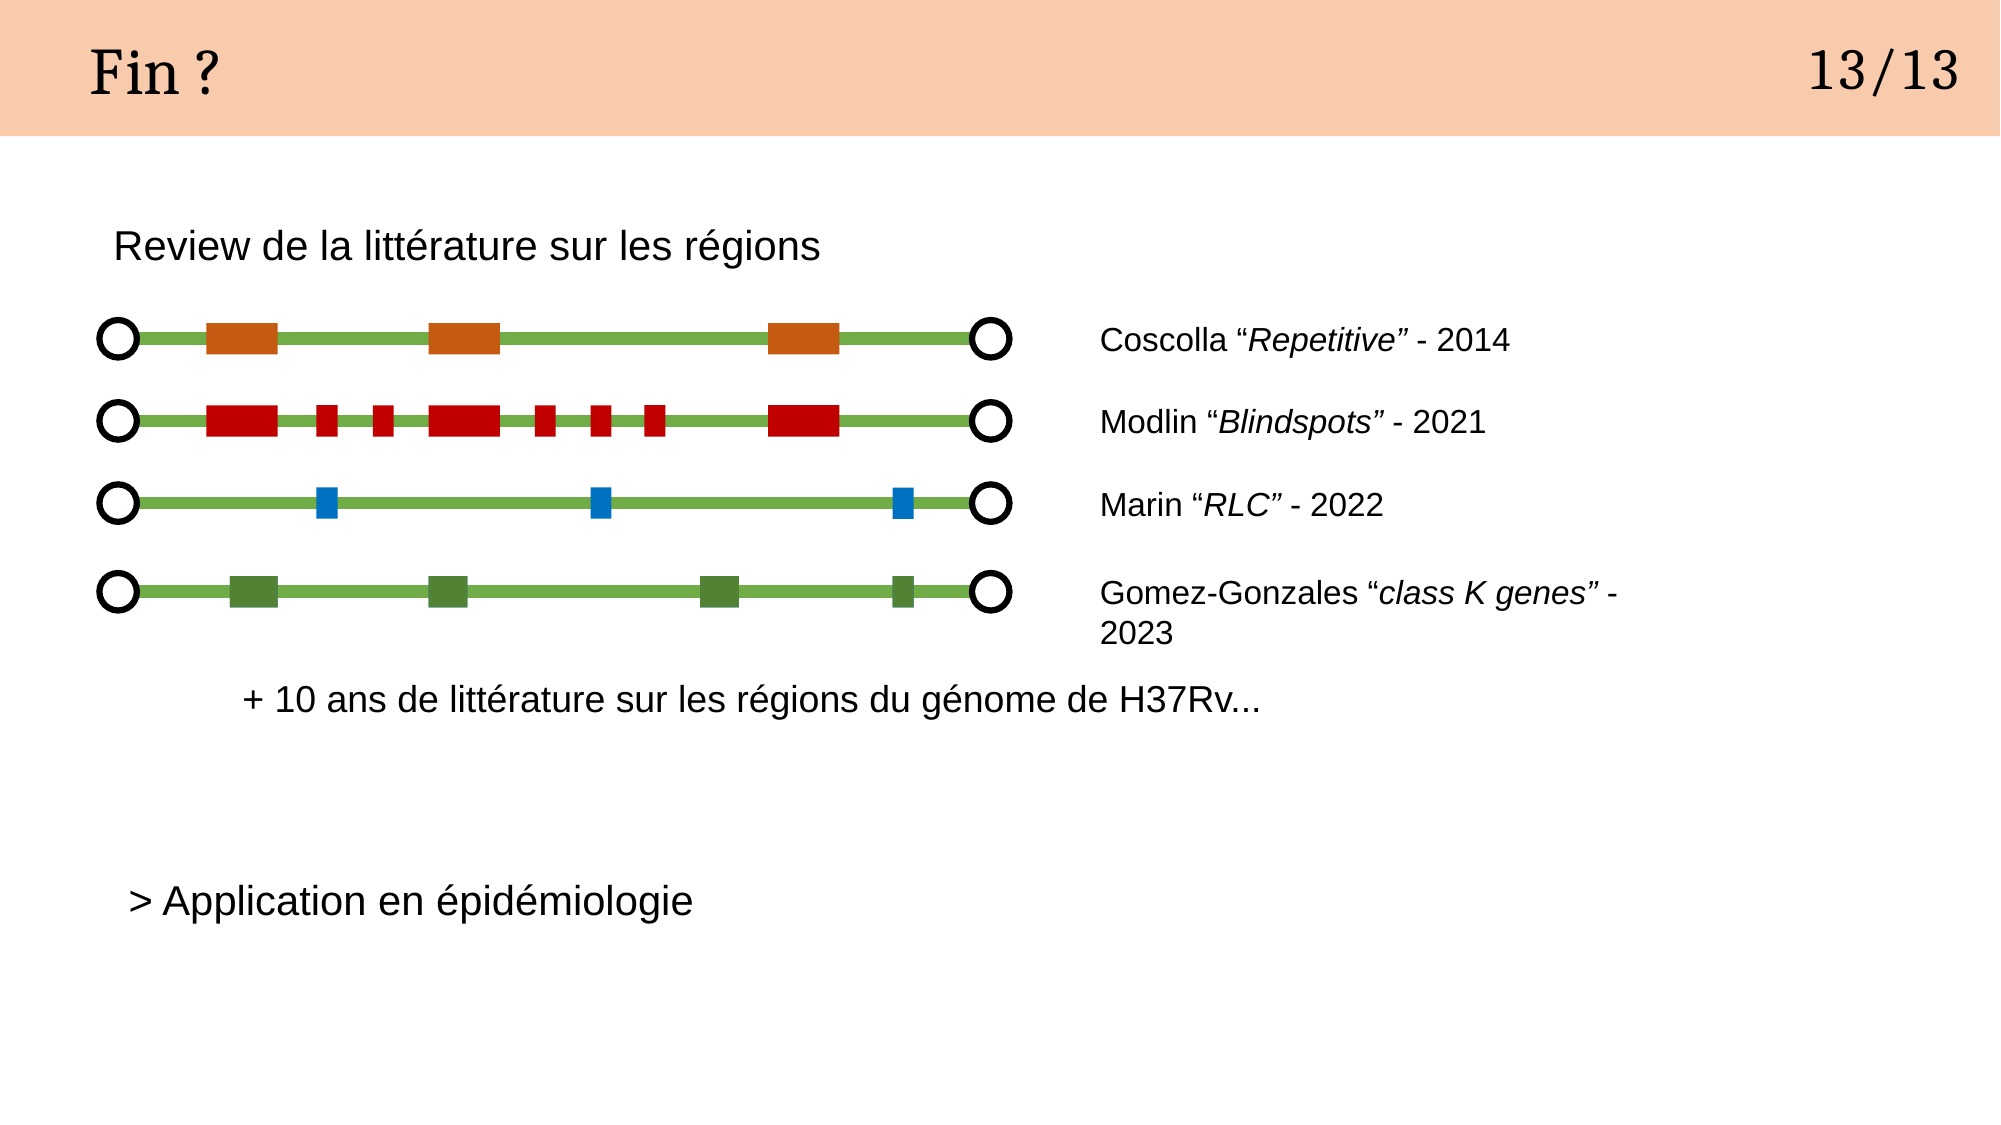

Fin ?
13/13
Review de la littérature sur les régions
Coscolla “Repetitive” - 2014

Modlin “Blindspots” - 2021

Marin “RLC” - 2022

Gomez-Gonzales “class K genes” - 2023

+ 10 ans de littérature sur les régions du génome de H37Rv...
> Application en épidémiologie